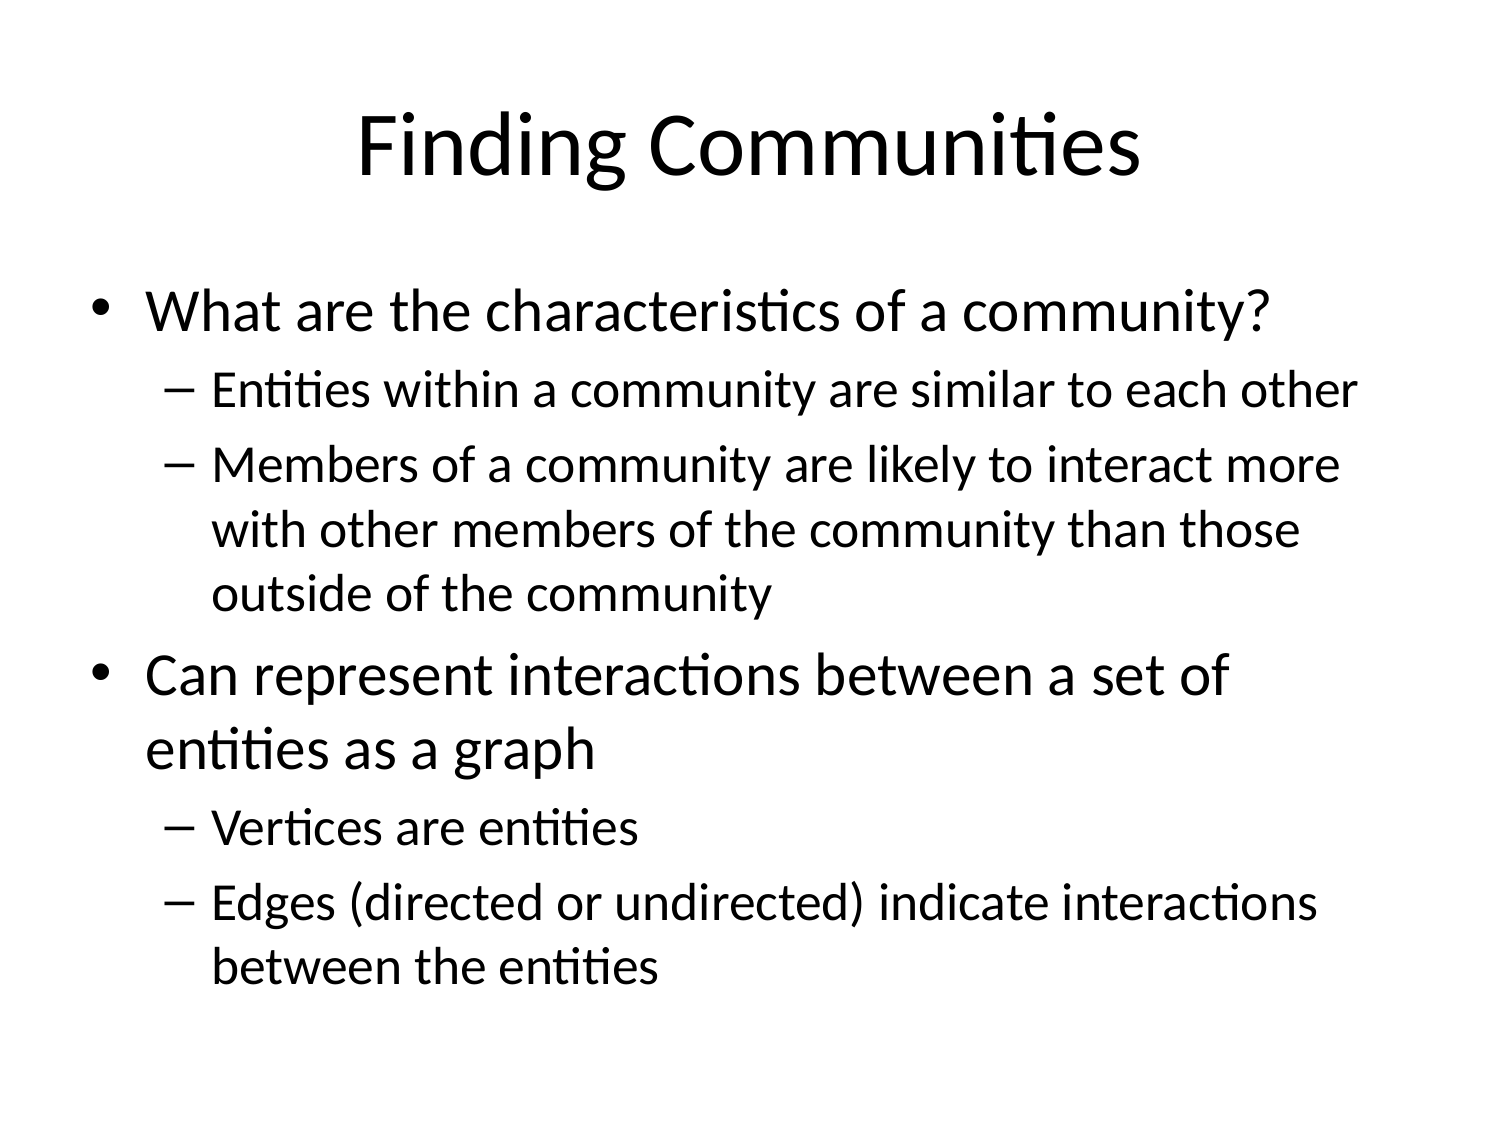

# Finding Communities
What are the characteristics of a community?
Entities within a community are similar to each other
Members of a community are likely to interact more with other members of the community than those outside of the community
Can represent interactions between a set of entities as a graph
Vertices are entities
Edges (directed or undirected) indicate interactions between the entities